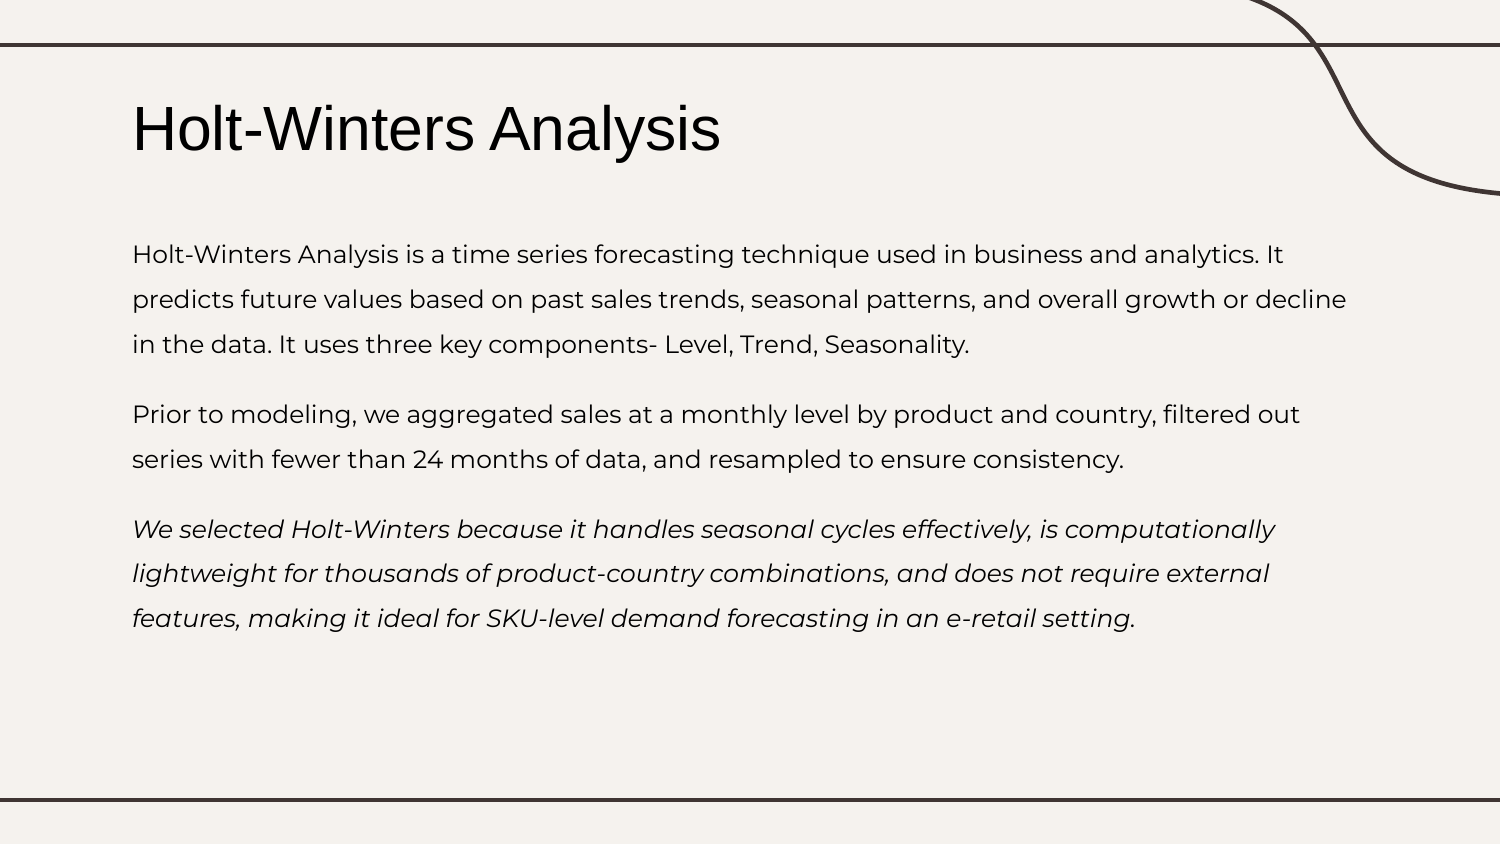

# Holt-Winters Analysis
Holt-Winters Analysis is a time series forecasting technique used in business and analytics. It predicts future values based on past sales trends, seasonal patterns, and overall growth or decline in the data. It uses three key components- Level, Trend, Seasonality.
Prior to modeling, we aggregated sales at a monthly level by product and country, filtered out series with fewer than 24 months of data, and resampled to ensure consistency.
We selected Holt-Winters because it handles seasonal cycles effectively, is computationally lightweight for thousands of product-country combinations, and does not require external features, making it ideal for SKU-level demand forecasting in an e-retail setting.